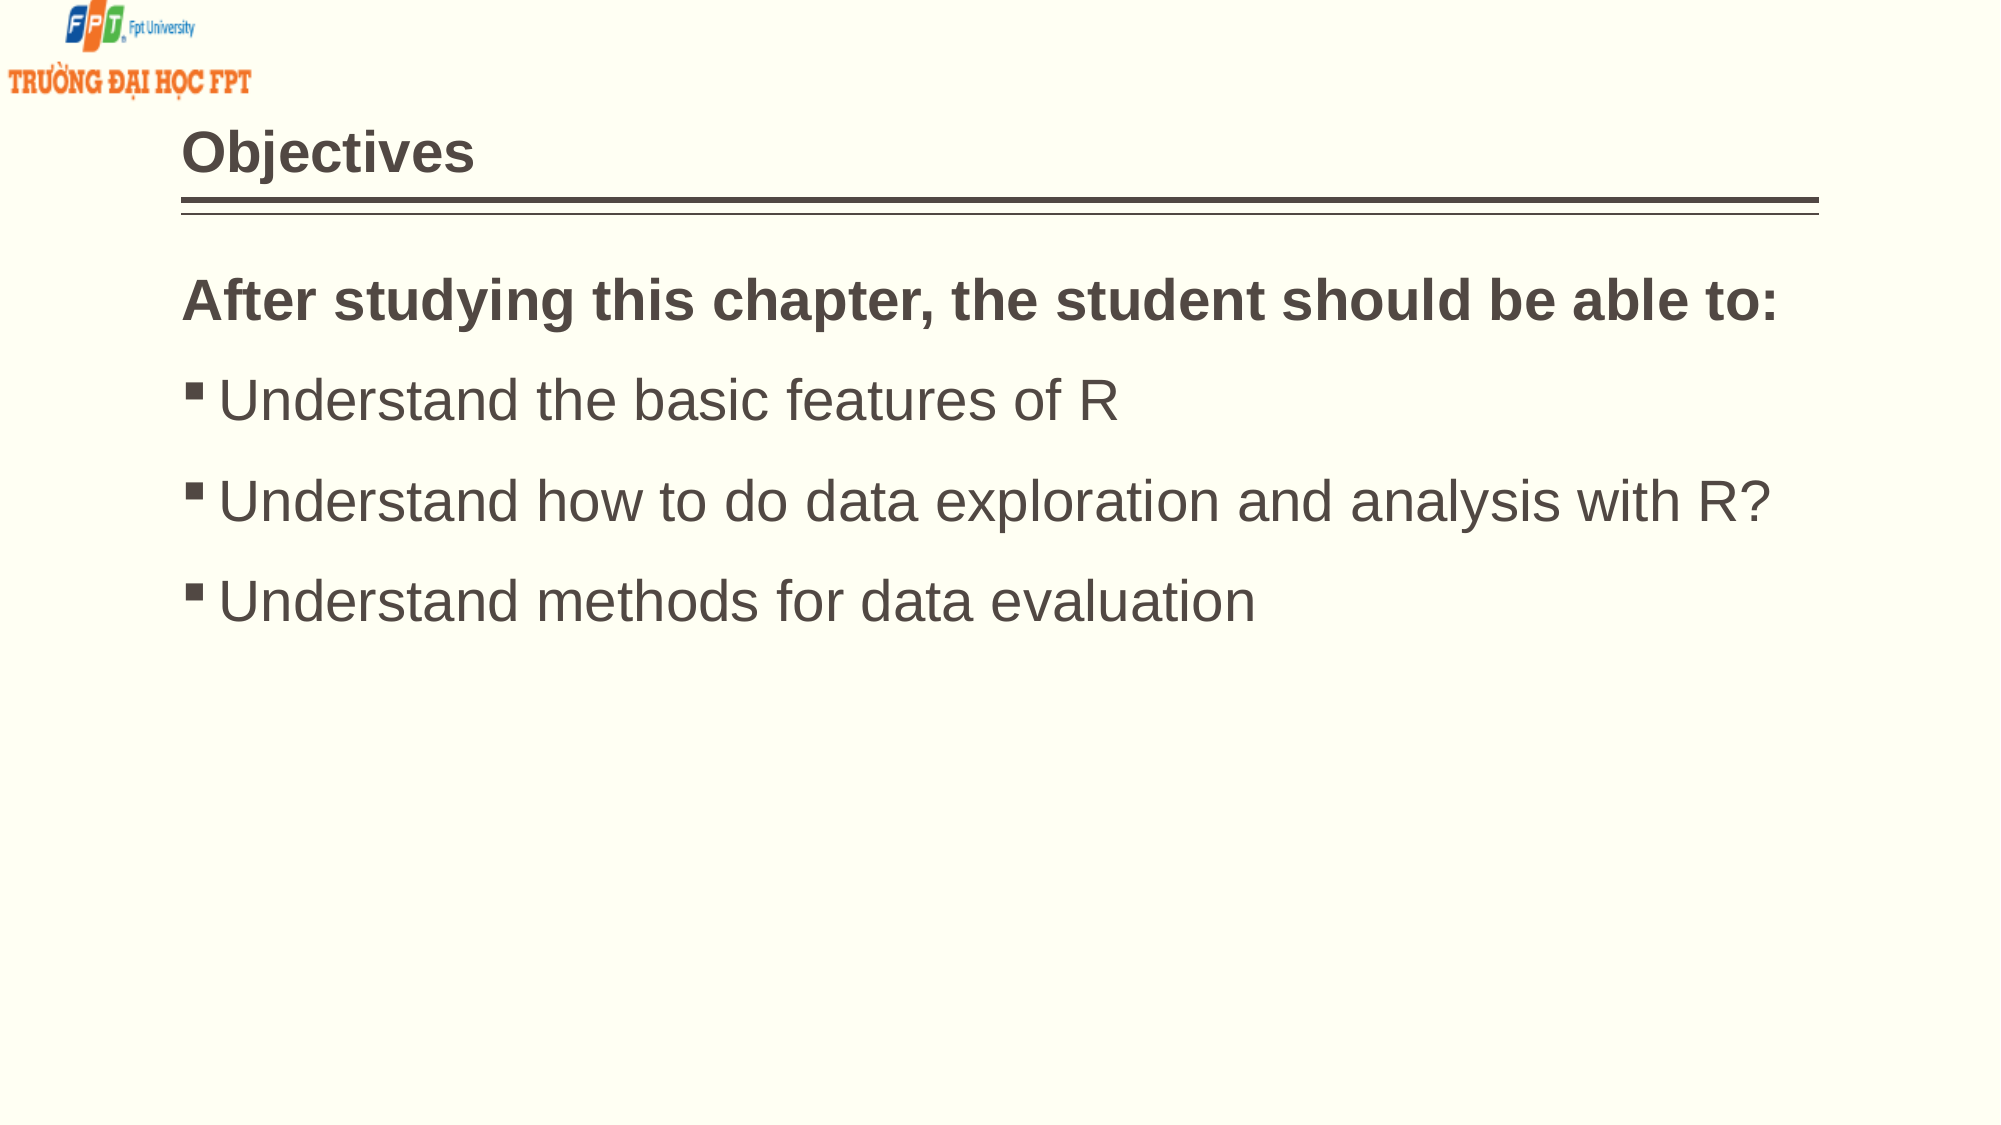

# Objectives
After studying this chapter, the student should be able to:
Understand the basic features of R
Understand how to do data exploration and analysis with R?
Understand methods for data evaluation